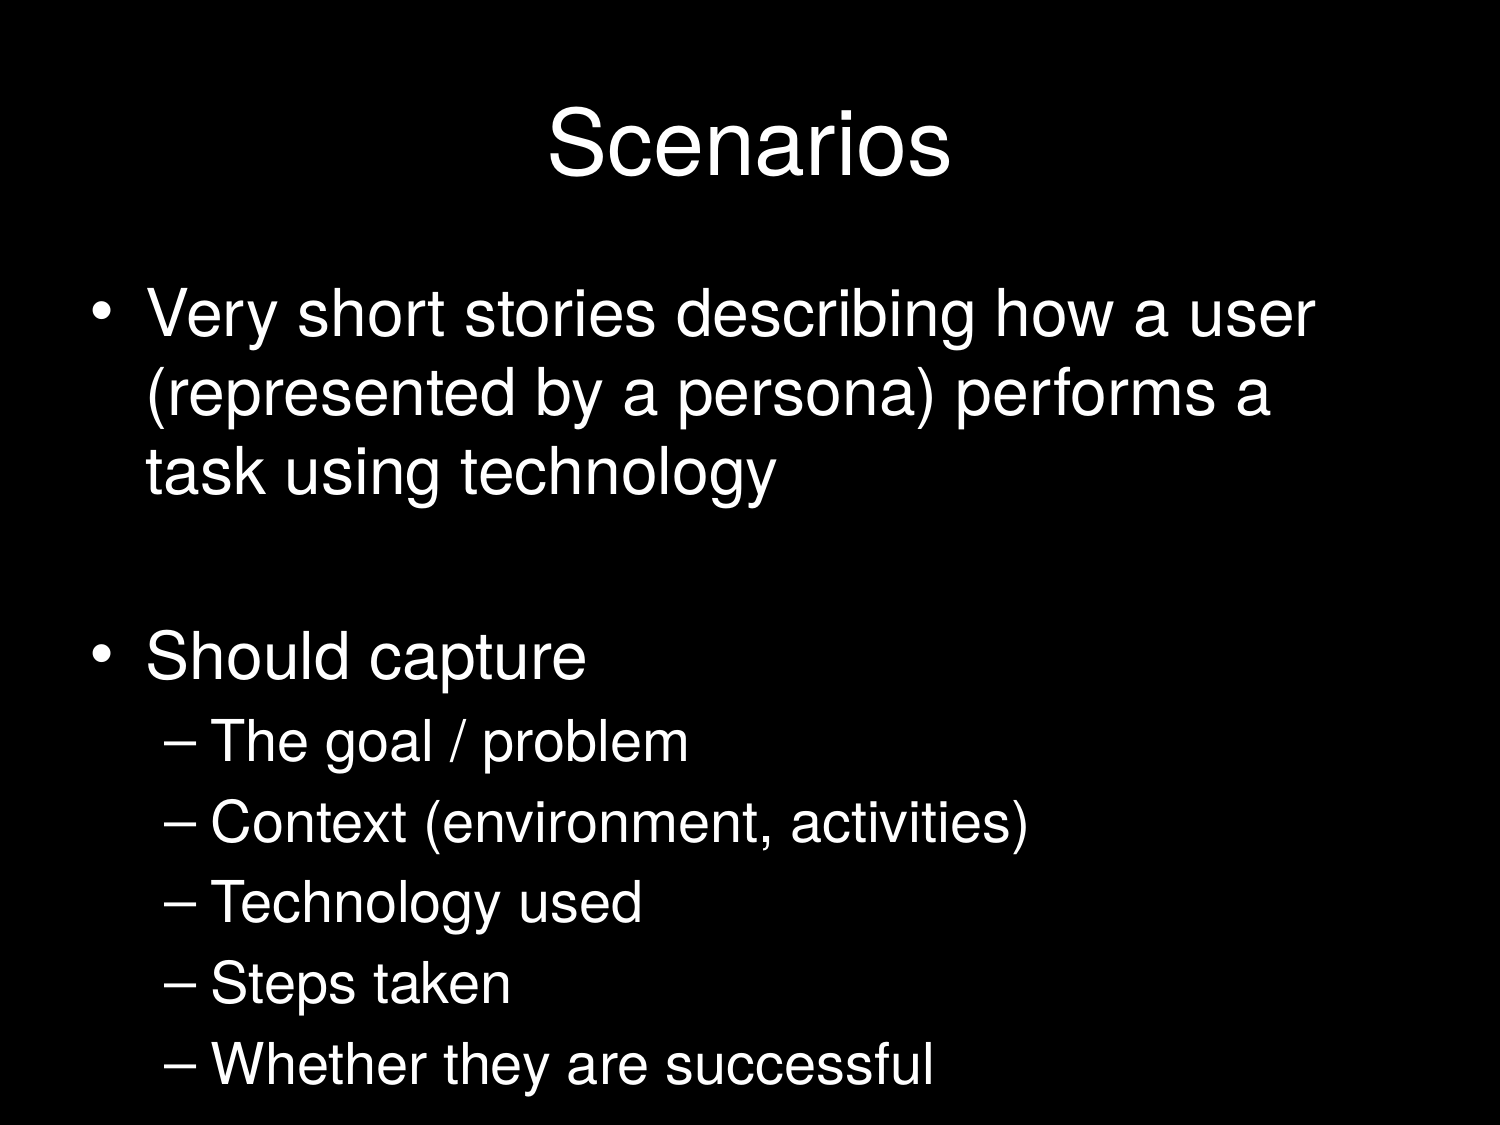

# Scenarios
Very short stories describing how a user (represented by a persona) performs a task using technology

Should capture
The goal / problem
Context (environment, activities)
Technology used
Steps taken
Whether they are successful